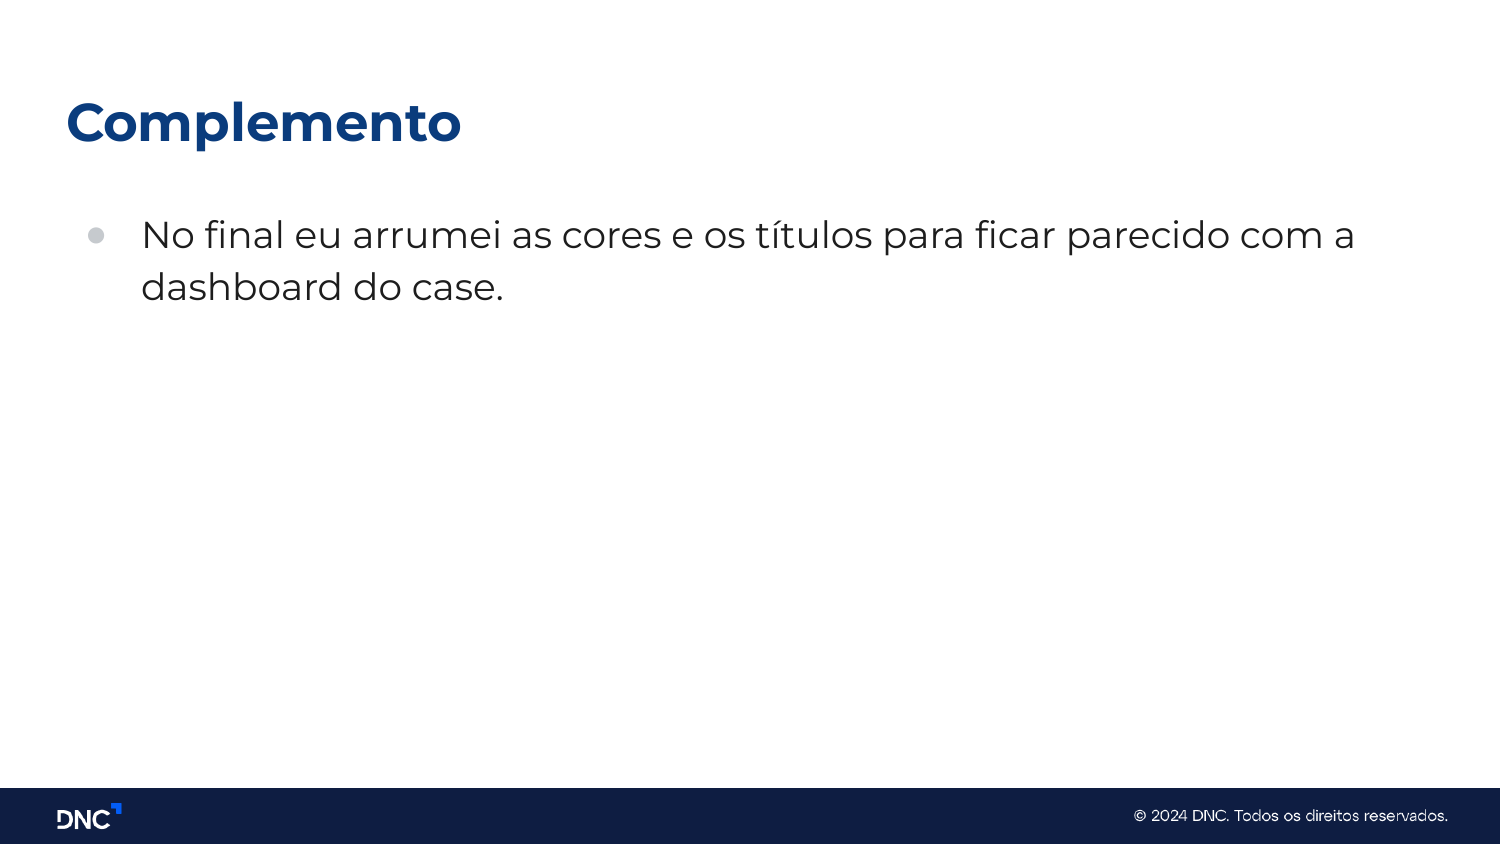

# Complemento
No final eu arrumei as cores e os títulos para ficar parecido com a dashboard do case.